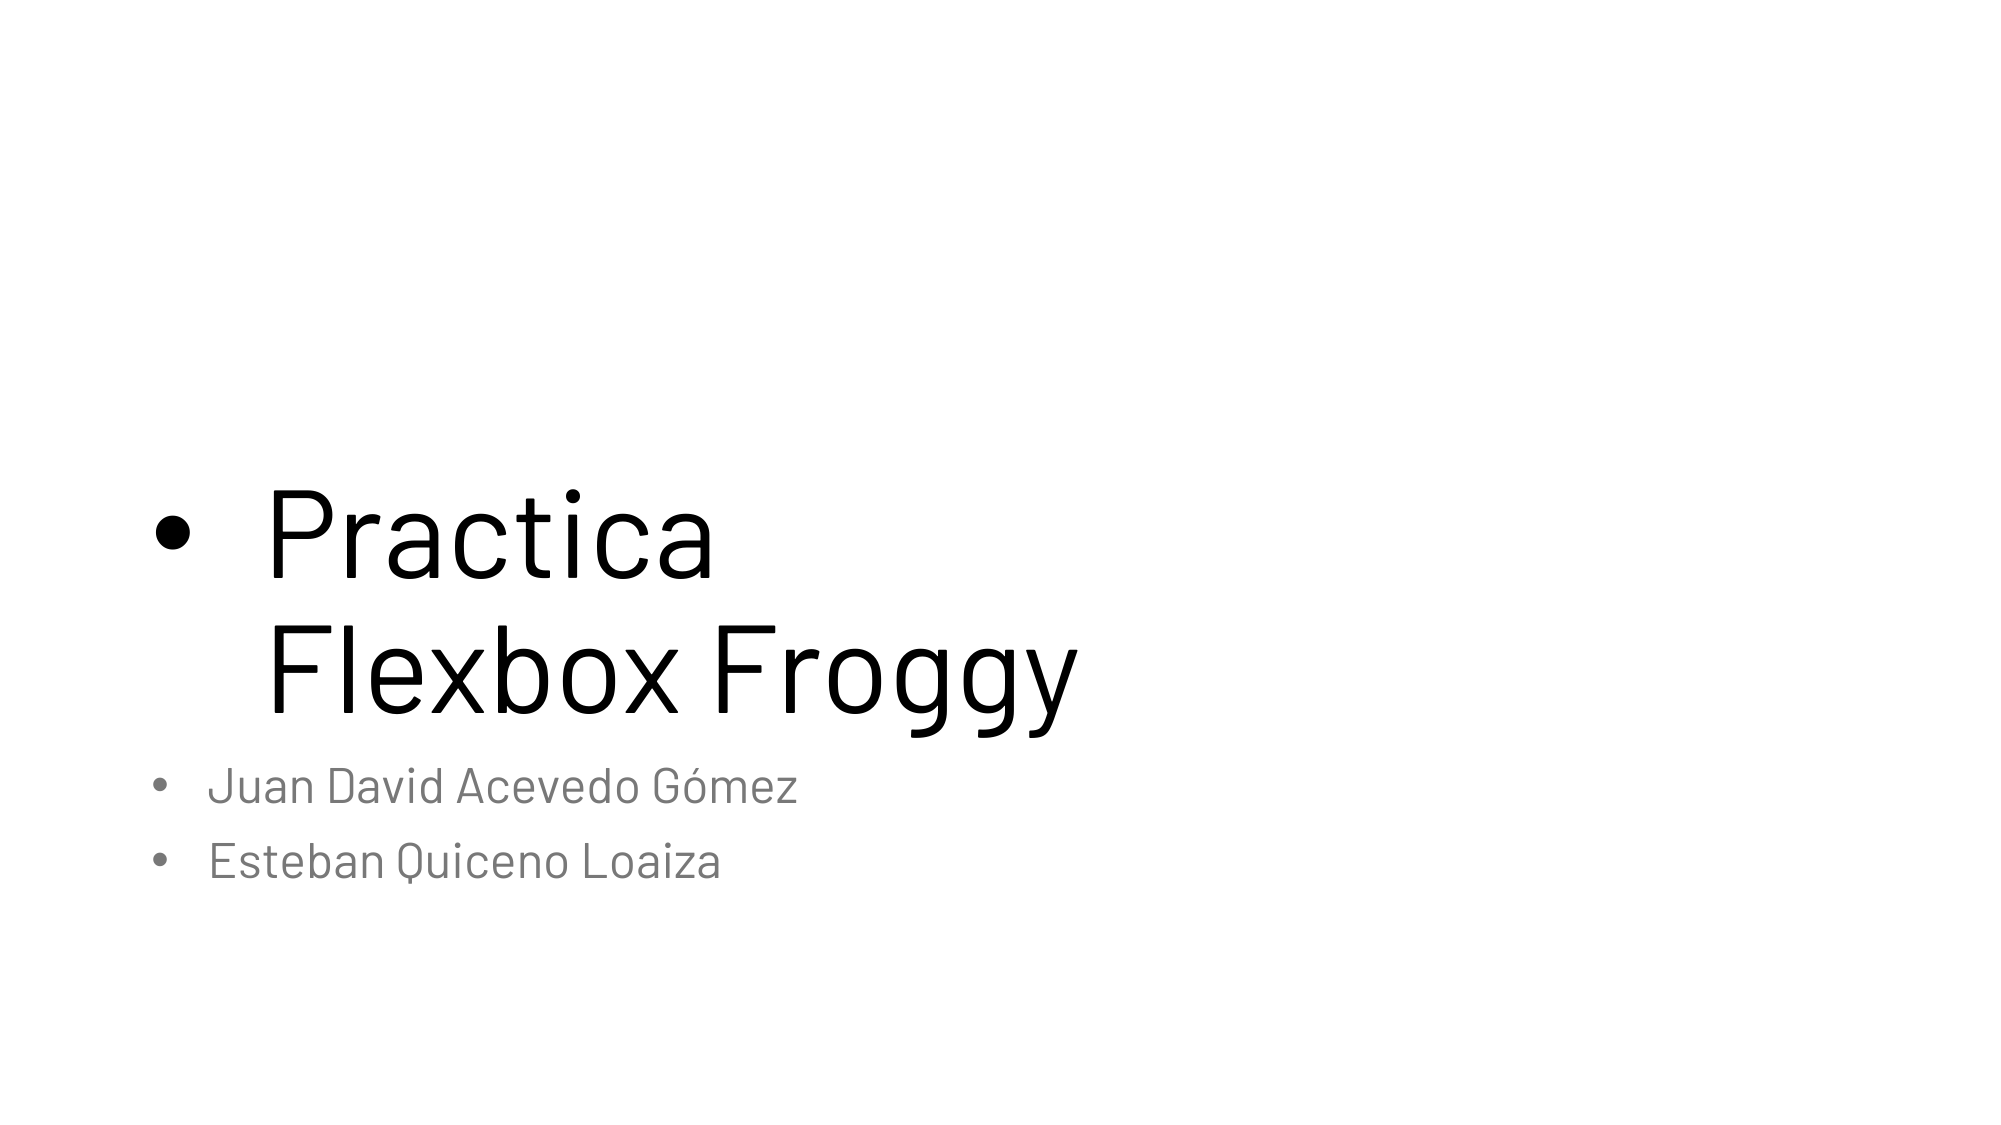

# Practica Flexbox Froggy
Juan David Acevedo Gómez
Esteban Quiceno Loaiza